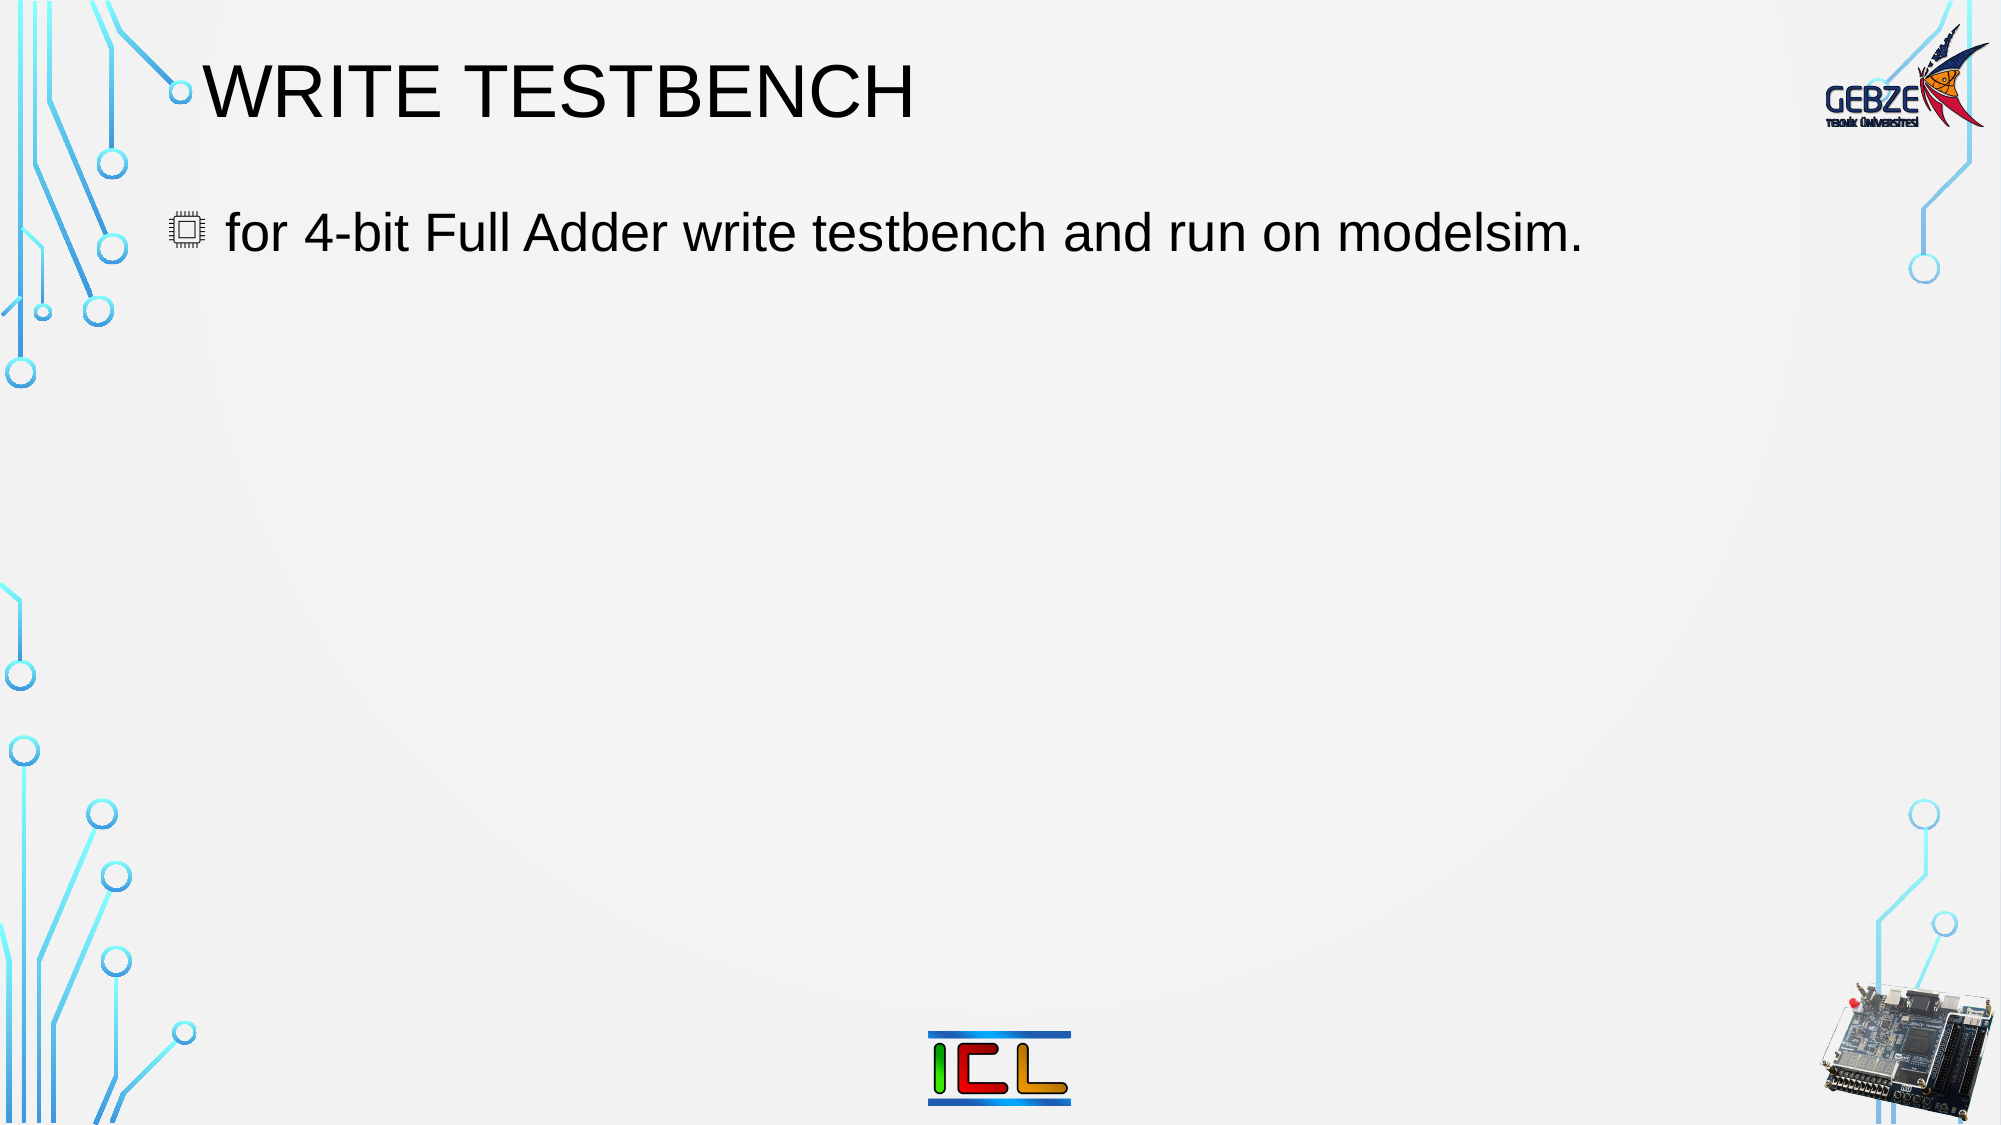

# Write testbench
 for 4-bit Full Adder write testbench and run on modelsim.